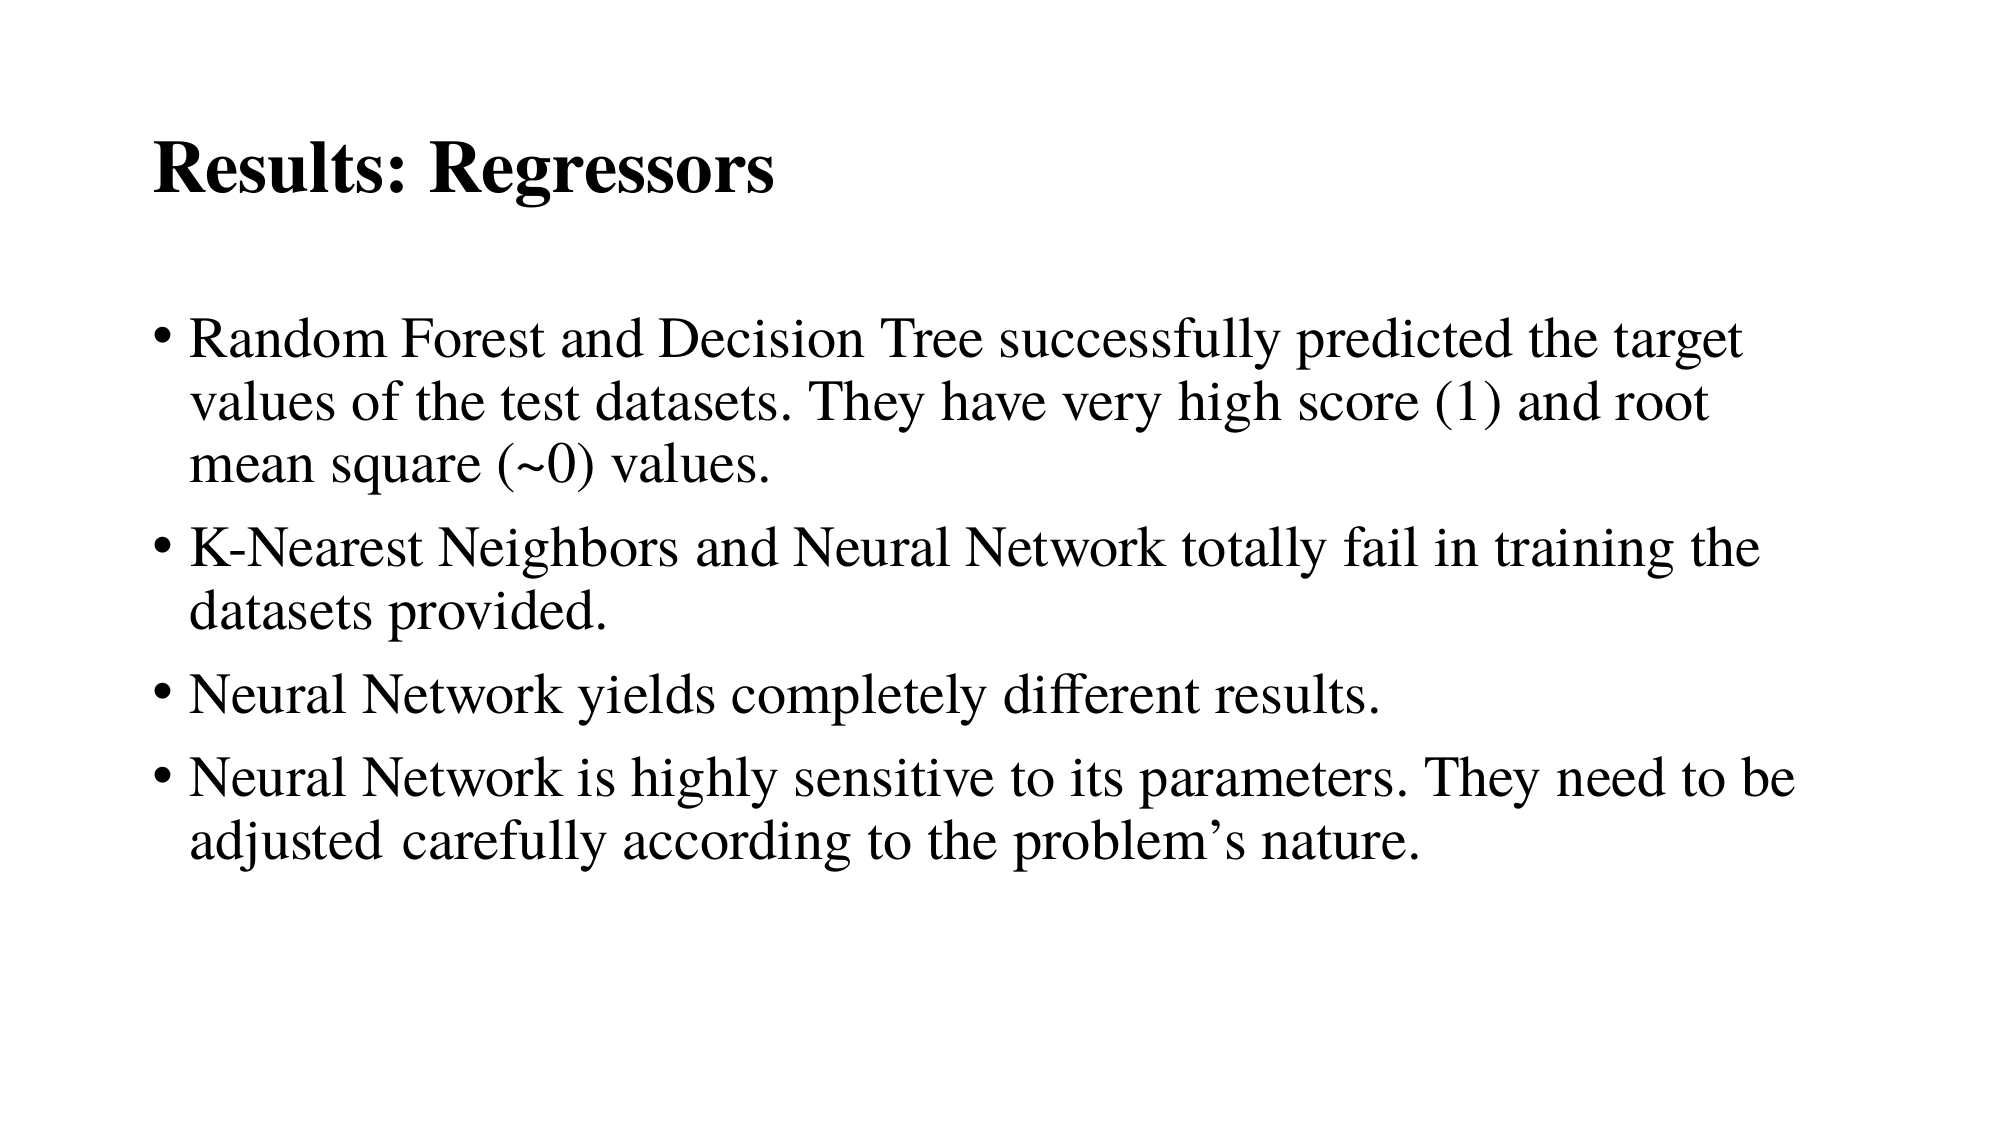

# Results: Regressors
Random Forest and Decision Tree successfully predicted the target values of the test datasets. They have very high score (1) and root mean square (~0) values.
K-Nearest Neighbors and Neural Network totally fail in training the datasets provided.
Neural Network yields completely different results.
Neural Network is highly sensitive to its parameters. They need to be adjusted carefully according to the problem’s nature.